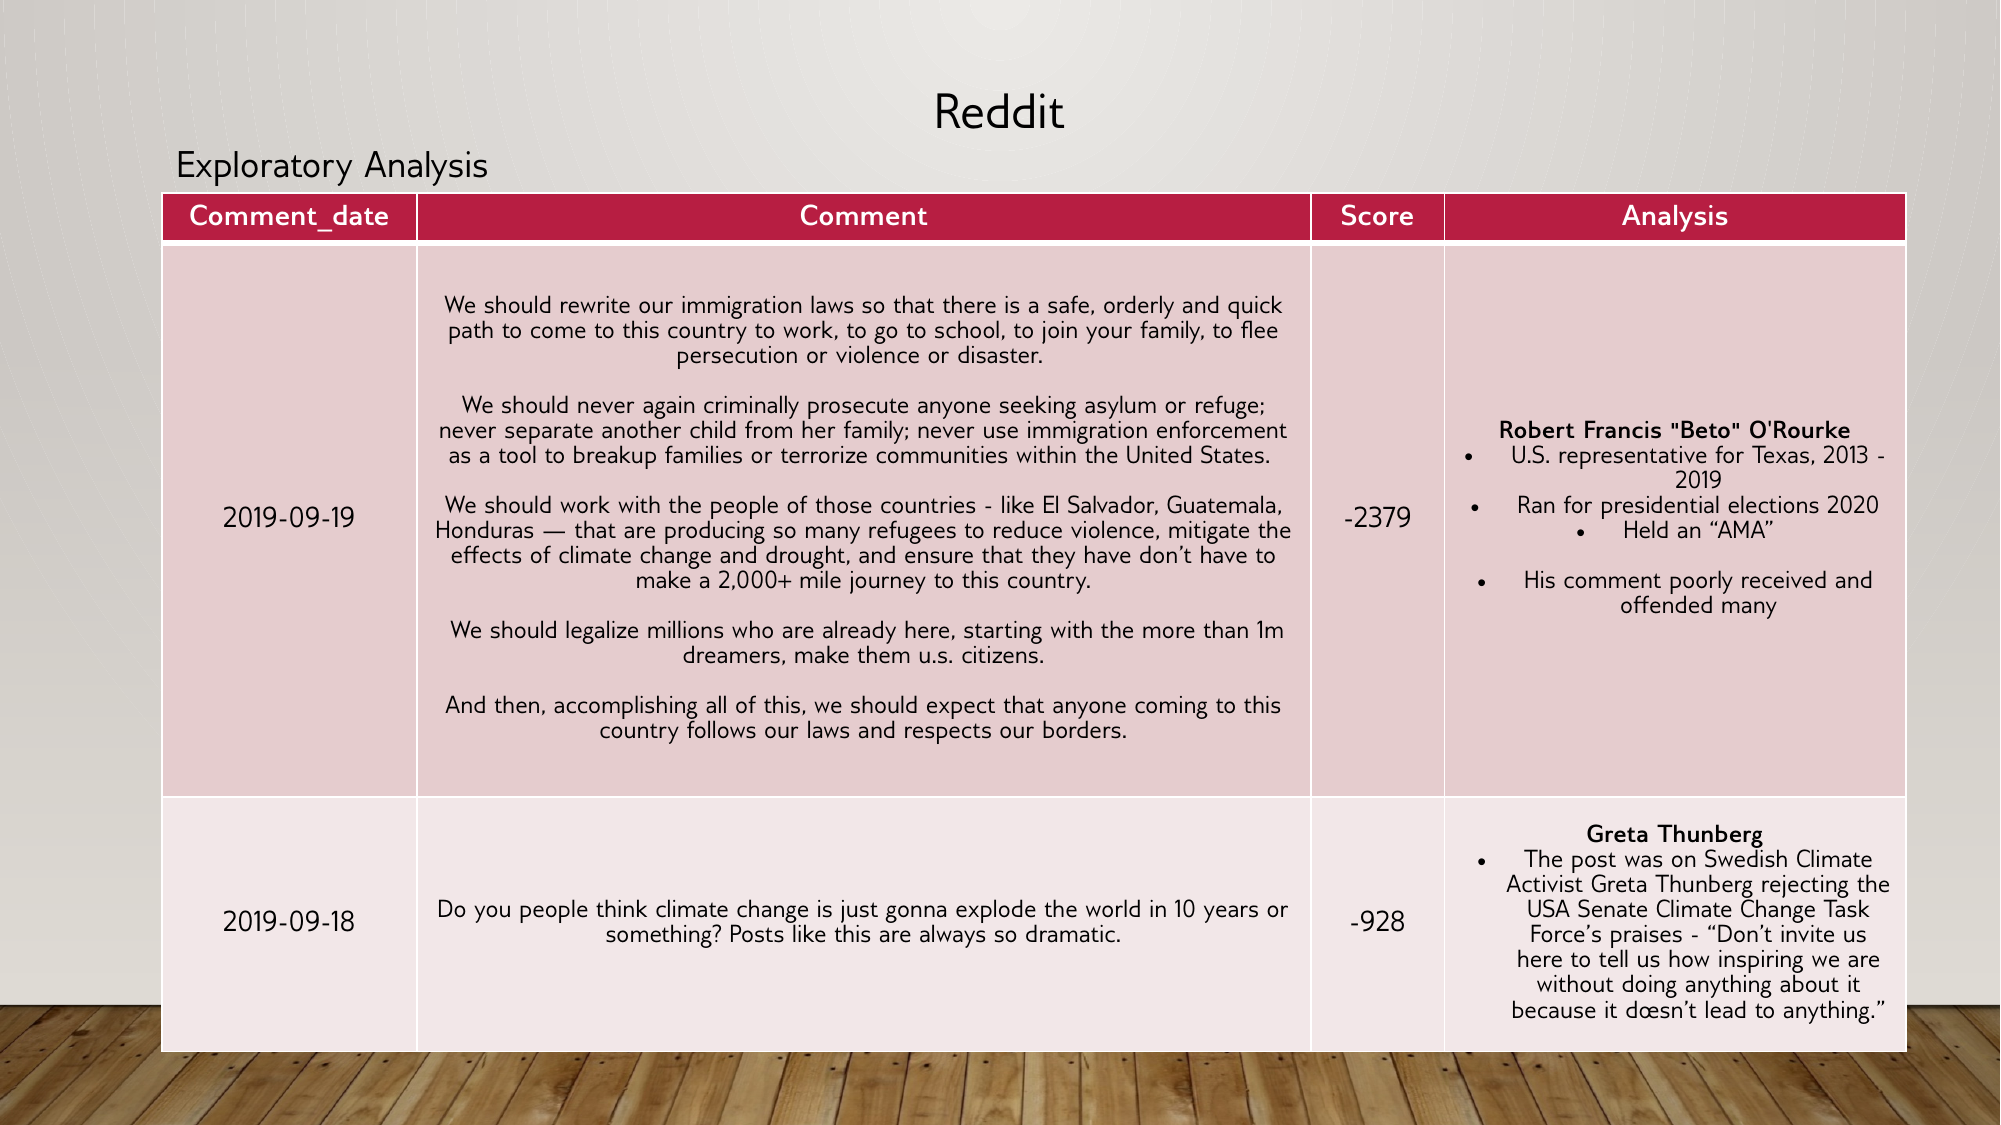

Reddit
Exploratory Analysis
| Comment\_date | Comment | Score | Analysis |
| --- | --- | --- | --- |
| 2019-09-19 | We should rewrite our immigration laws so that there is a safe, orderly and quick path to come to this country to work, to go to school, to join your family, to flee persecution or violence or disaster. We should never again criminally prosecute anyone seeking asylum or refuge; never separate another child from her family; never use immigration enforcement as a tool to breakup families or terrorize communities within the United States. We should work with the people of those countries - like El Salvador, Guatemala, Honduras — that are producing so many refugees to reduce violence, mitigate the effects of climate change and drought, and ensure that they have don’t have to make a 2,000+ mile journey to this country. We should legalize millions who are already here, starting with the more than 1m dreamers, make them u.s. citizens. And then, accomplishing all of this, we should expect that anyone coming to this country follows our laws and respects our borders. | -2379 | Robert Francis "Beto" O'Rourke U.S. representative for Texas, 2013 - 2019 Ran for presidential elections 2020 Held an “AMA” His comment poorly received and offended many |
| 2019-09-18 | Do you people think climate change is just gonna explode the world in 10 years or something? Posts like this are always so dramatic. | -928 | Greta Thunberg The post was on Swedish Climate Activist Greta Thunberg rejecting the USA Senate Climate Change Task Force’s praises - “Don’t invite us here to tell us how inspiring we are without doing anything about it because it doesn’t lead to anything.” |